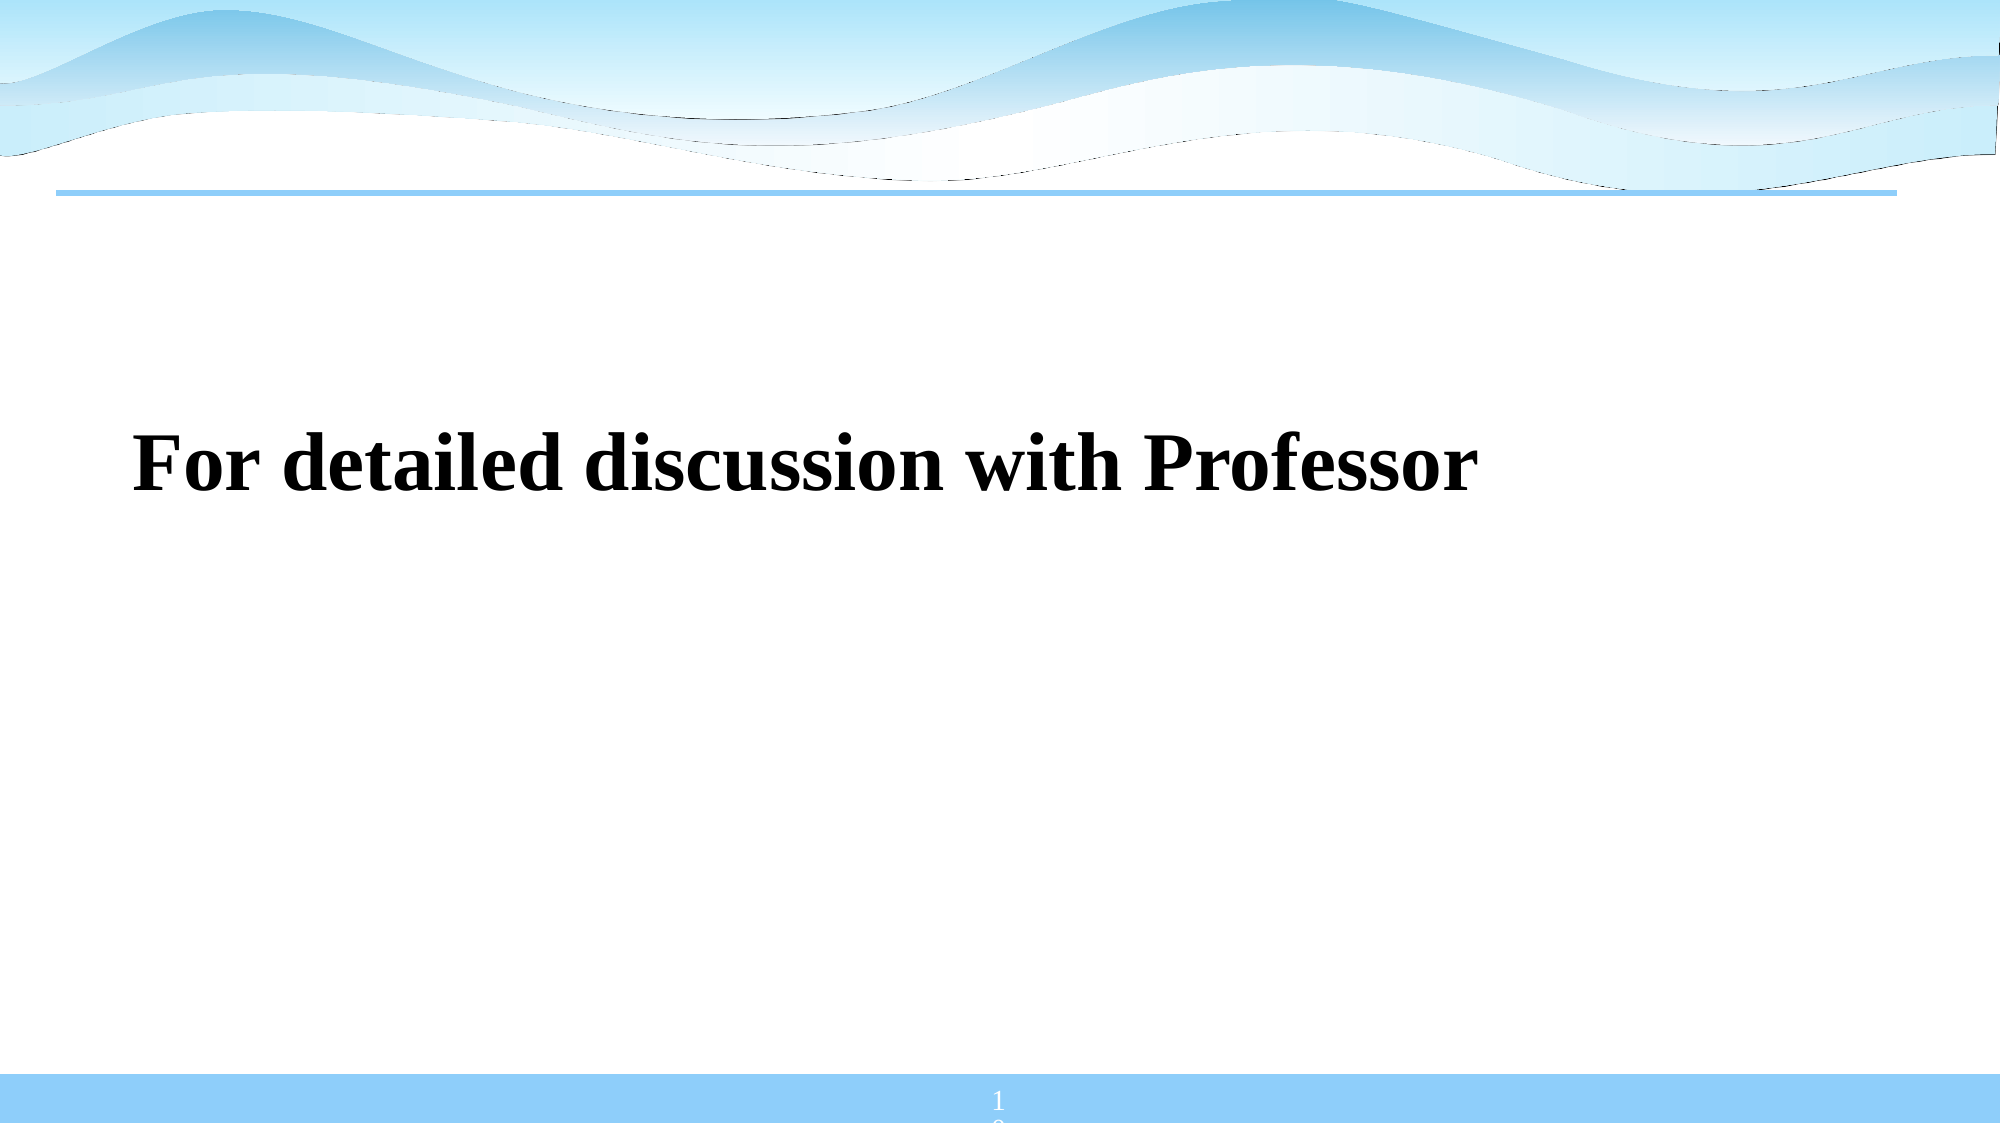

#
	For detailed discussion with Professor
10